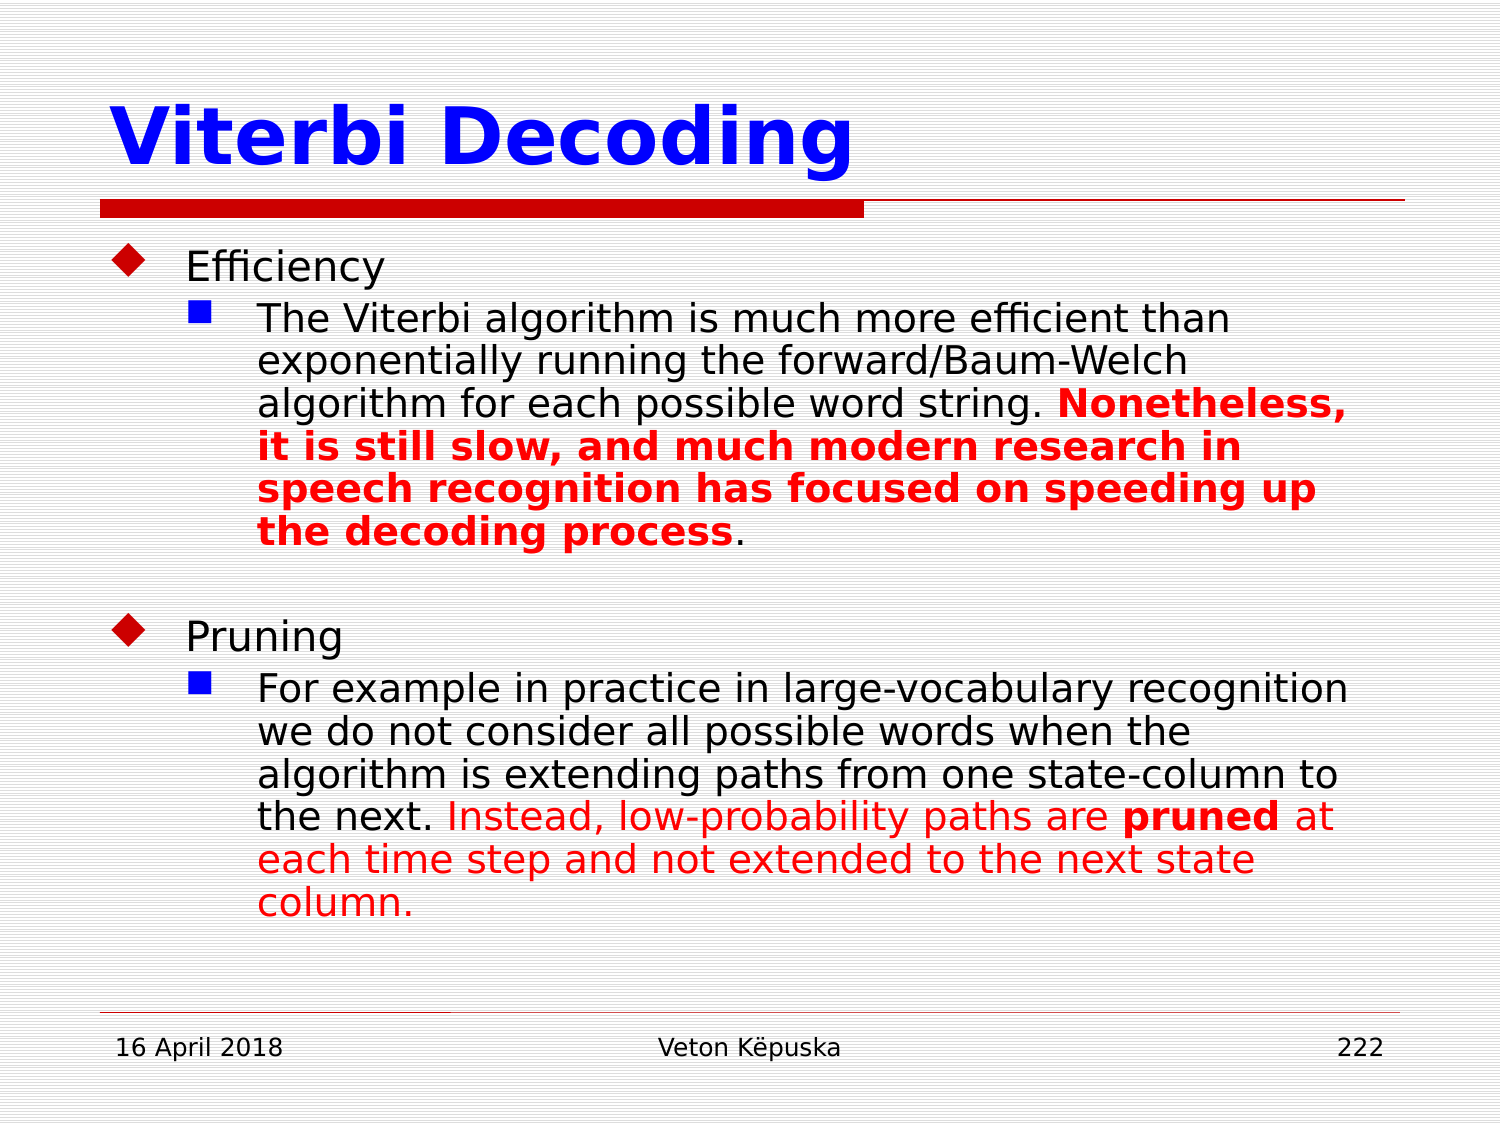

# Viterbi Decoding
Efficiency
The Viterbi algorithm is much more efficient than exponentially running the forward/Baum-Welch algorithm for each possible word string. Nonetheless, it is still slow, and much modern research in speech recognition has focused on speeding up the decoding process.

Pruning
For example in practice in large-vocabulary recognition we do not consider all possible words when the algorithm is extending paths from one state-column to the next. Instead, low-probability paths are pruned at each time step and not extended to the next state column.
16 April 2018
Veton Këpuska
222